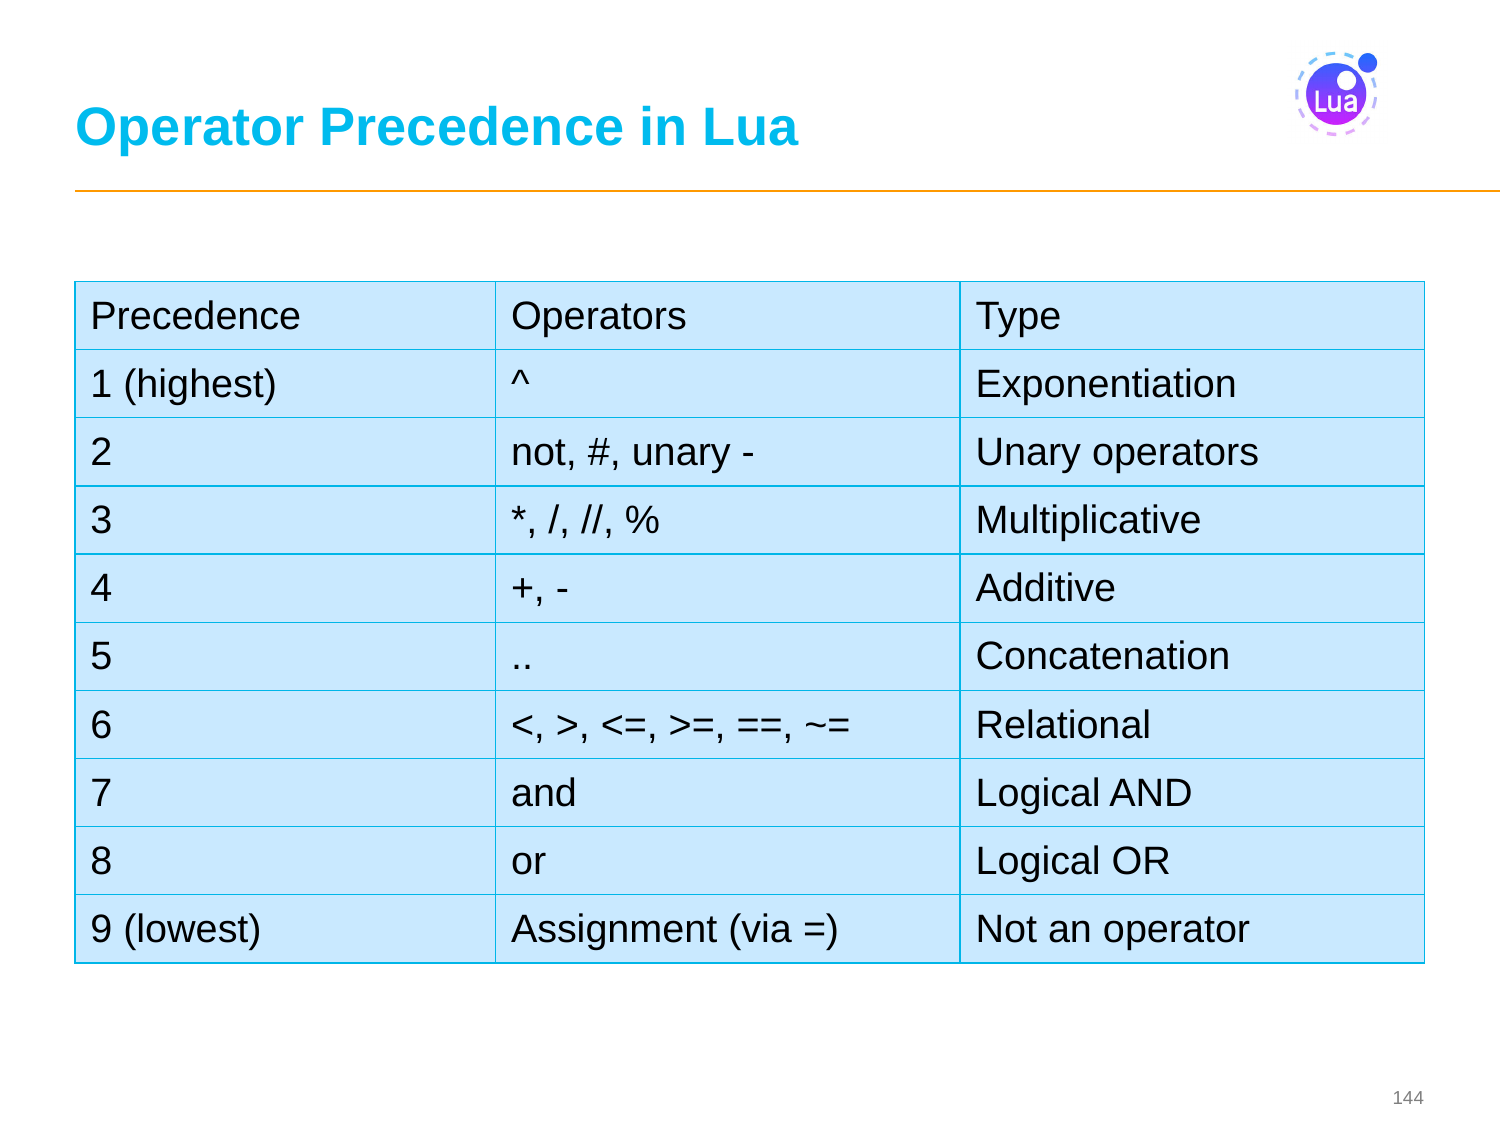

# Operator Precedence in Lua
| Precedence | Operators | Type |
| --- | --- | --- |
| 1 (highest) | ^ | Exponentiation |
| 2 | not, #, unary - | Unary operators |
| 3 | \*, /, //, % | Multiplicative |
| 4 | +, - | Additive |
| 5 | .. | Concatenation |
| 6 | <, >, <=, >=, ==, ~= | Relational |
| 7 | and | Logical AND |
| 8 | or | Logical OR |
| 9 (lowest) | Assignment (via =) | Not an operator |